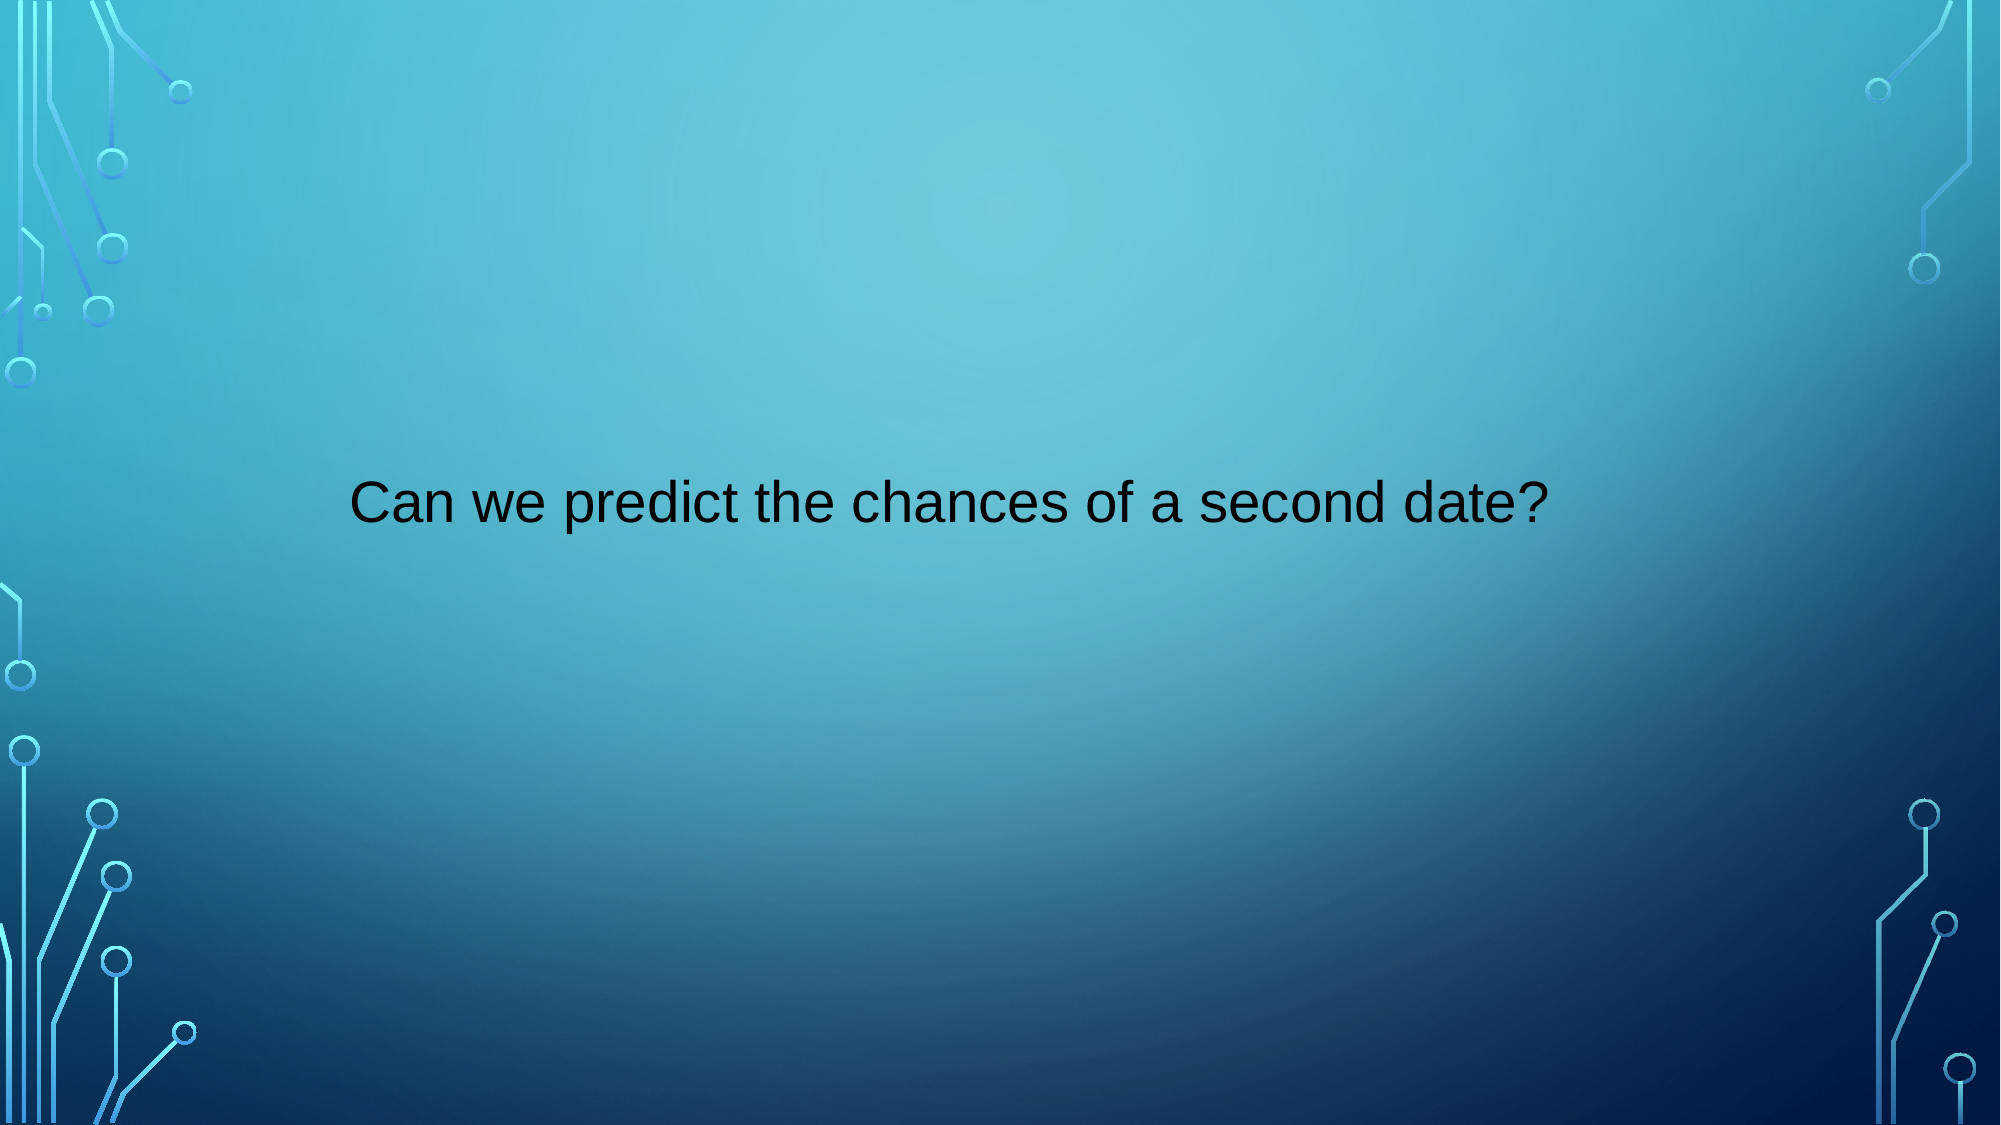

#
Can we predict the chances of a second date?